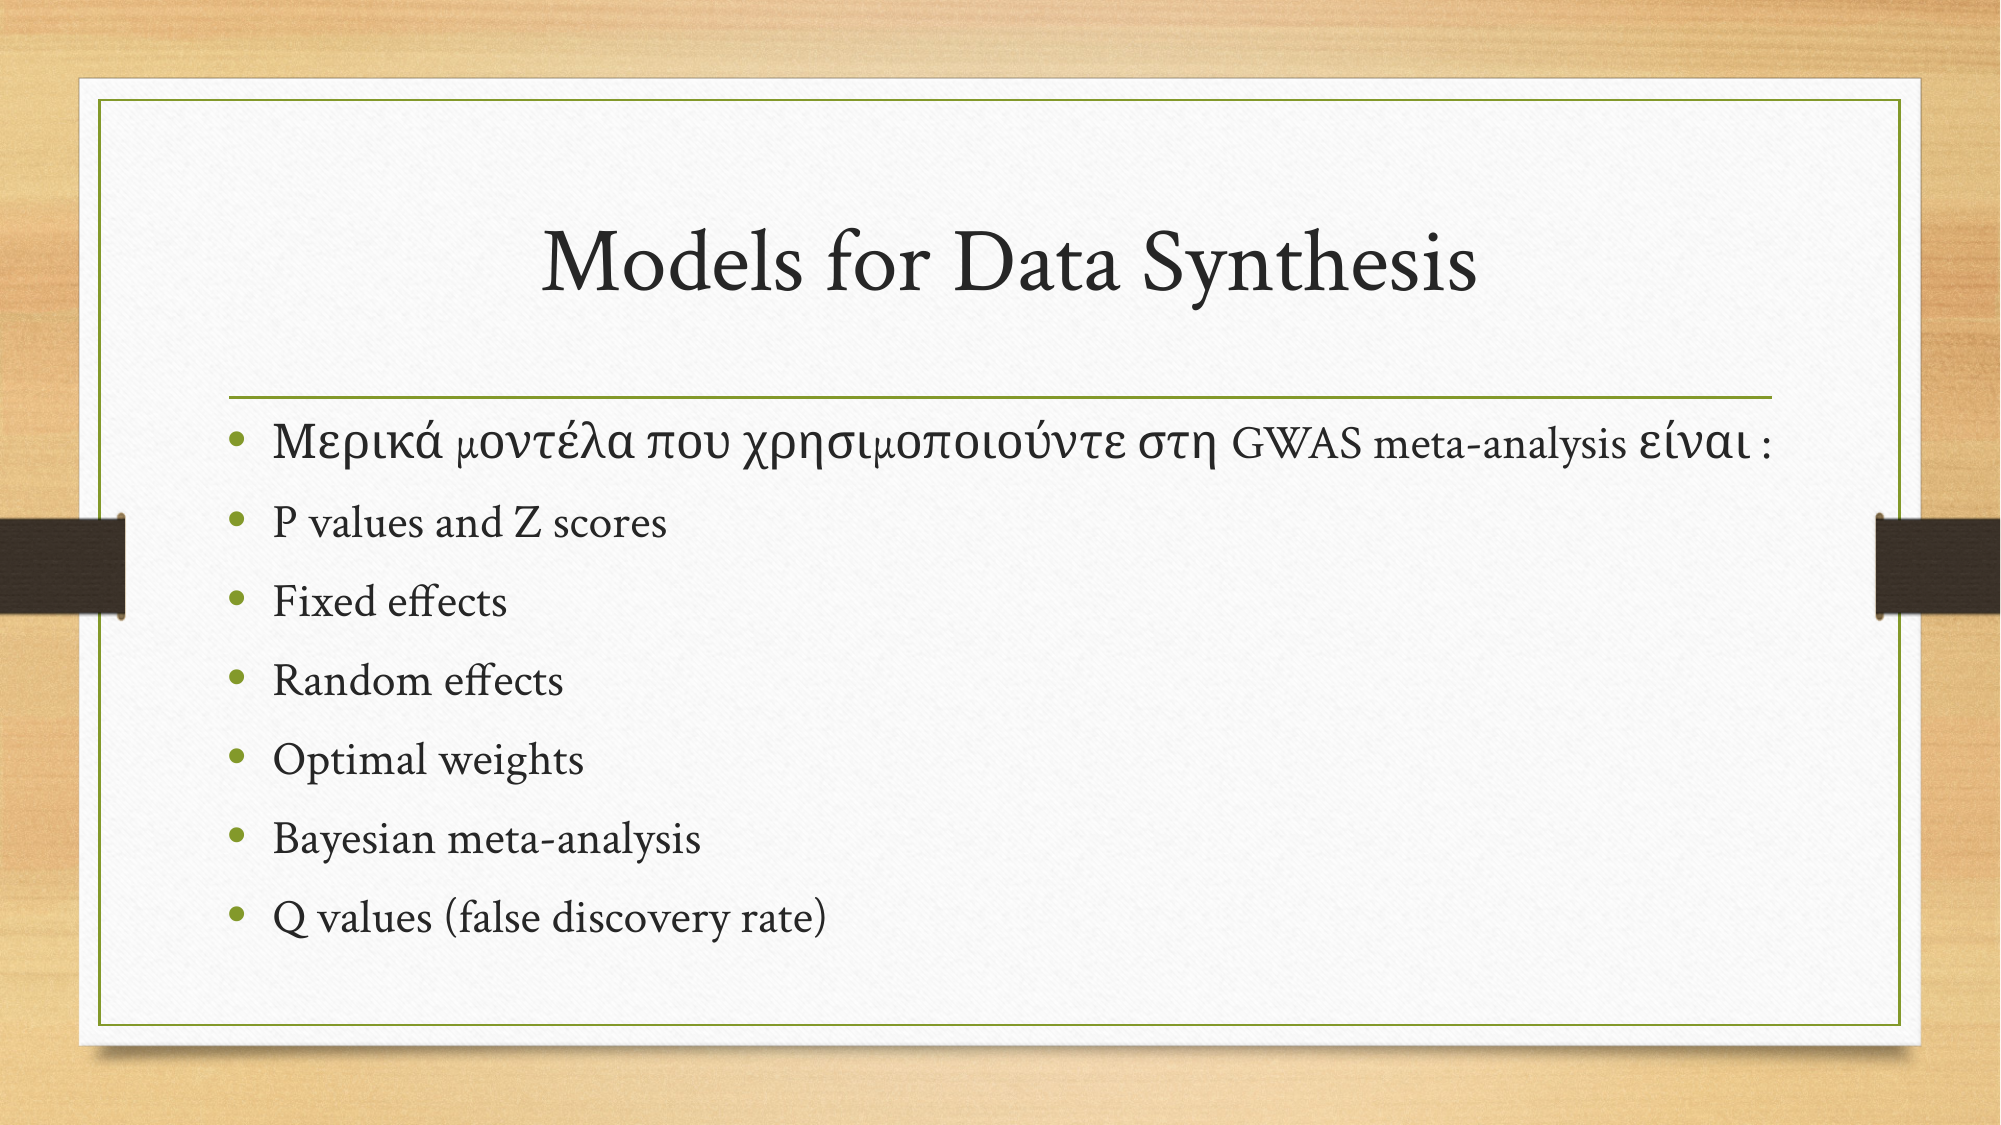

# Models for Data Synthesis
Μερικά μοντέλα που χρησιμοποιούντε στη GWAS meta-analysis είναι :
P values and Z scores
Fixed effects
Random effects
Optimal weights
Bayesian meta-analysis
Q values (false discovery rate)